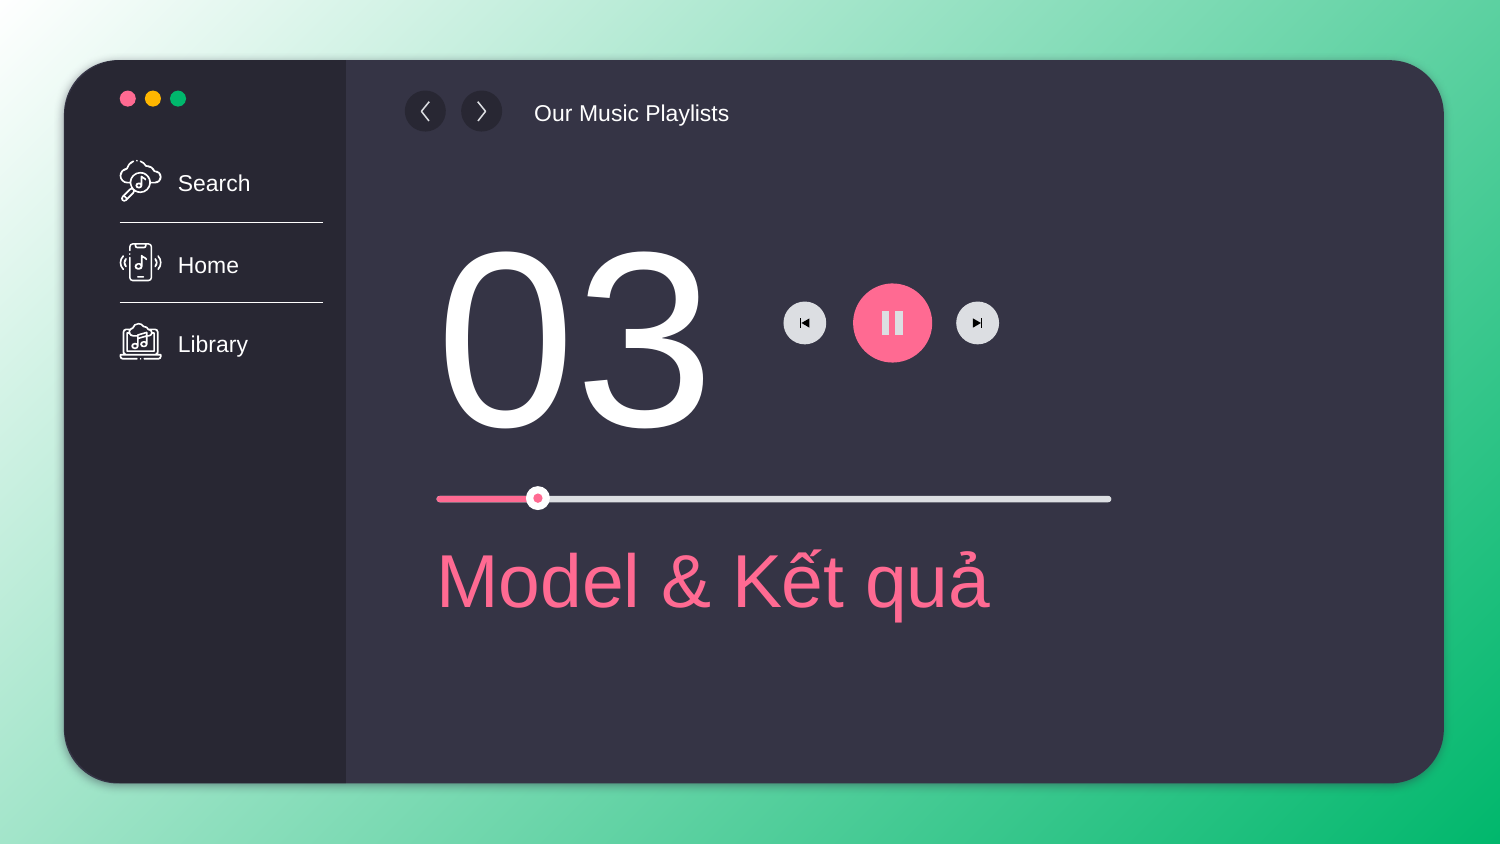

Search

Home

Library

Our Music Playlists
03

# Model & Kết quả